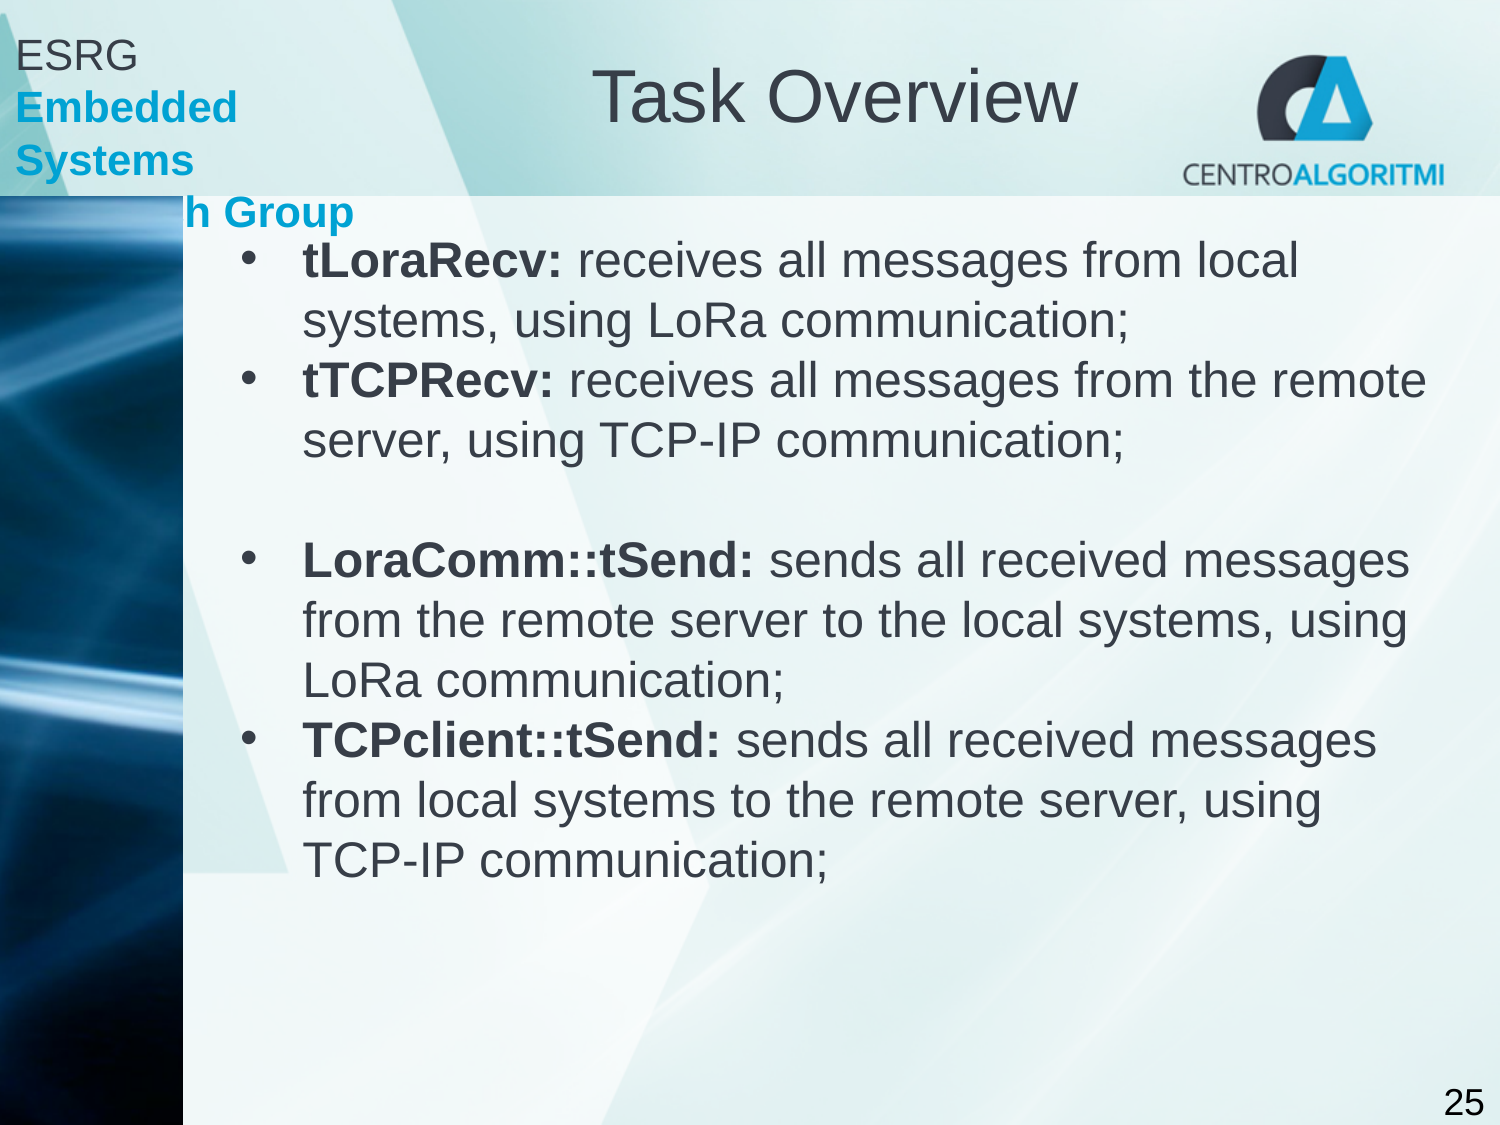

# Task Overview
tLoraRecv: receives all messages from local systems, using LoRa communication;
tTCPRecv: receives all messages from the remote server, using TCP-IP communication;

LoraComm::tSend: sends all received messages from the remote server to the local systems, using LoRa communication;
TCPclient::tSend: sends all received messages from local systems to the remote server, using TCP-IP communication;
25